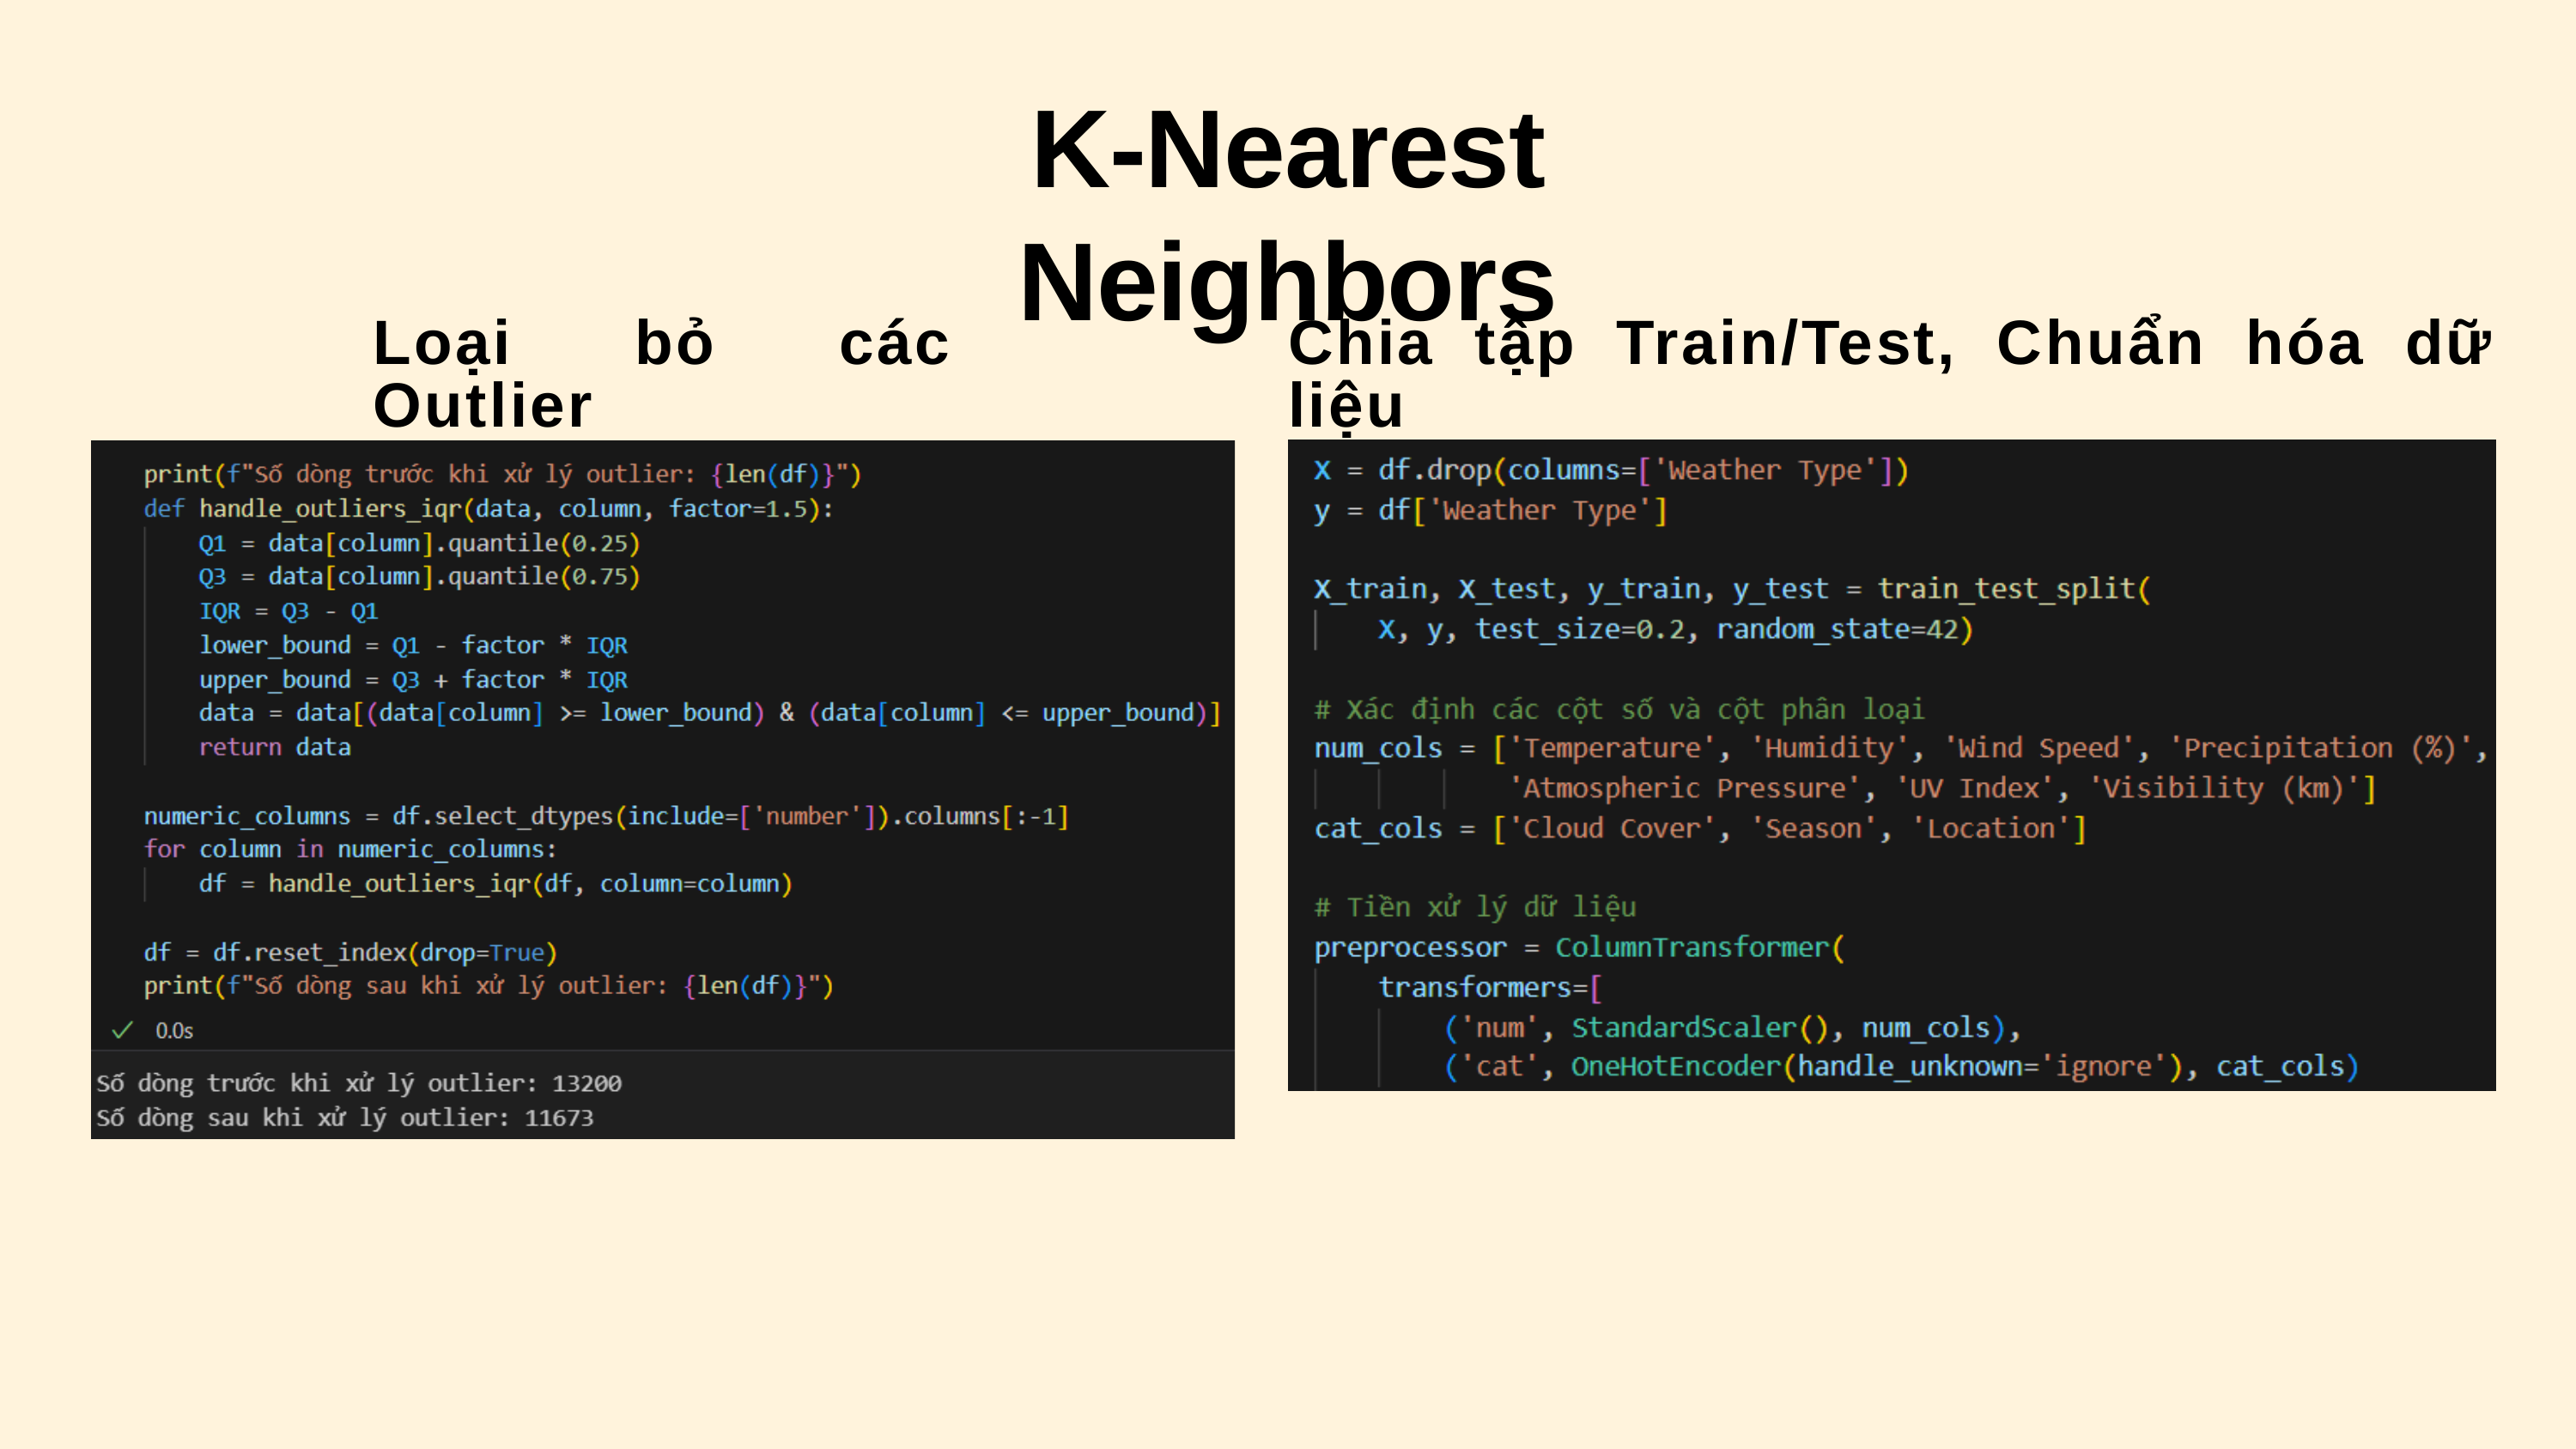

K-Nearest Neighbors
Loại bỏ các Outlier

Chia tập Train/Test, Chuẩn hóa dữ liệu